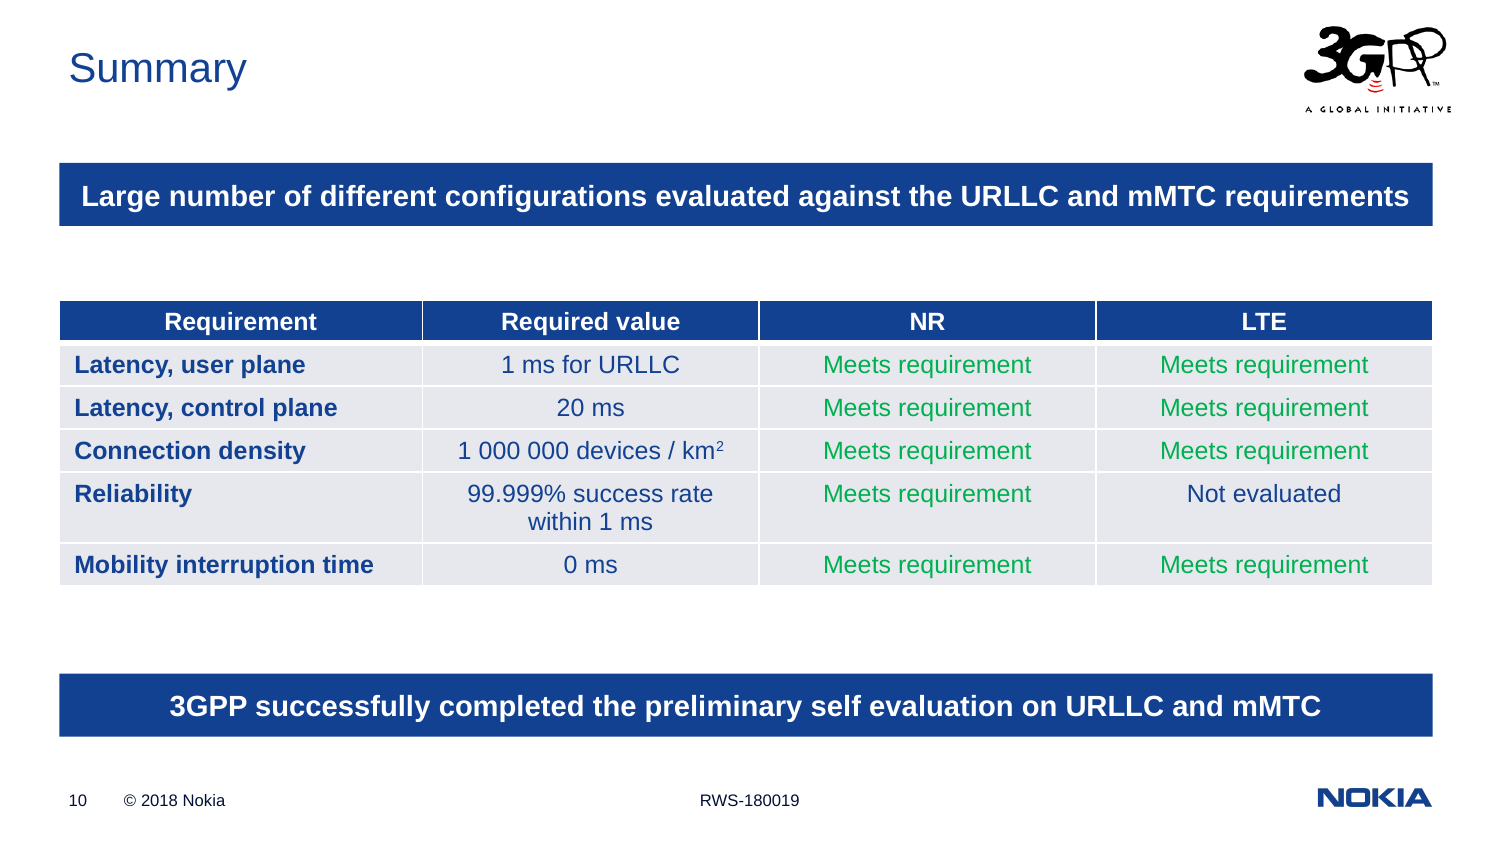

Summary
Large number of different configurations evaluated against the URLLC and mMTC requirements
| Requirement | Required value | NR | LTE |
| --- | --- | --- | --- |
| Latency, user plane | 1 ms for URLLC | Meets requirement | Meets requirement |
| Latency, control plane | 20 ms | Meets requirement | Meets requirement |
| Connection density | 1 000 000 devices / km2 | Meets requirement | Meets requirement |
| Reliability | 99.999% success rate within 1 ms | Meets requirement | Not evaluated |
| Mobility interruption time | 0 ms | Meets requirement | Meets requirement |
3GPP successfully completed the preliminary self evaluation on URLLC and mMTC
RWS-180019